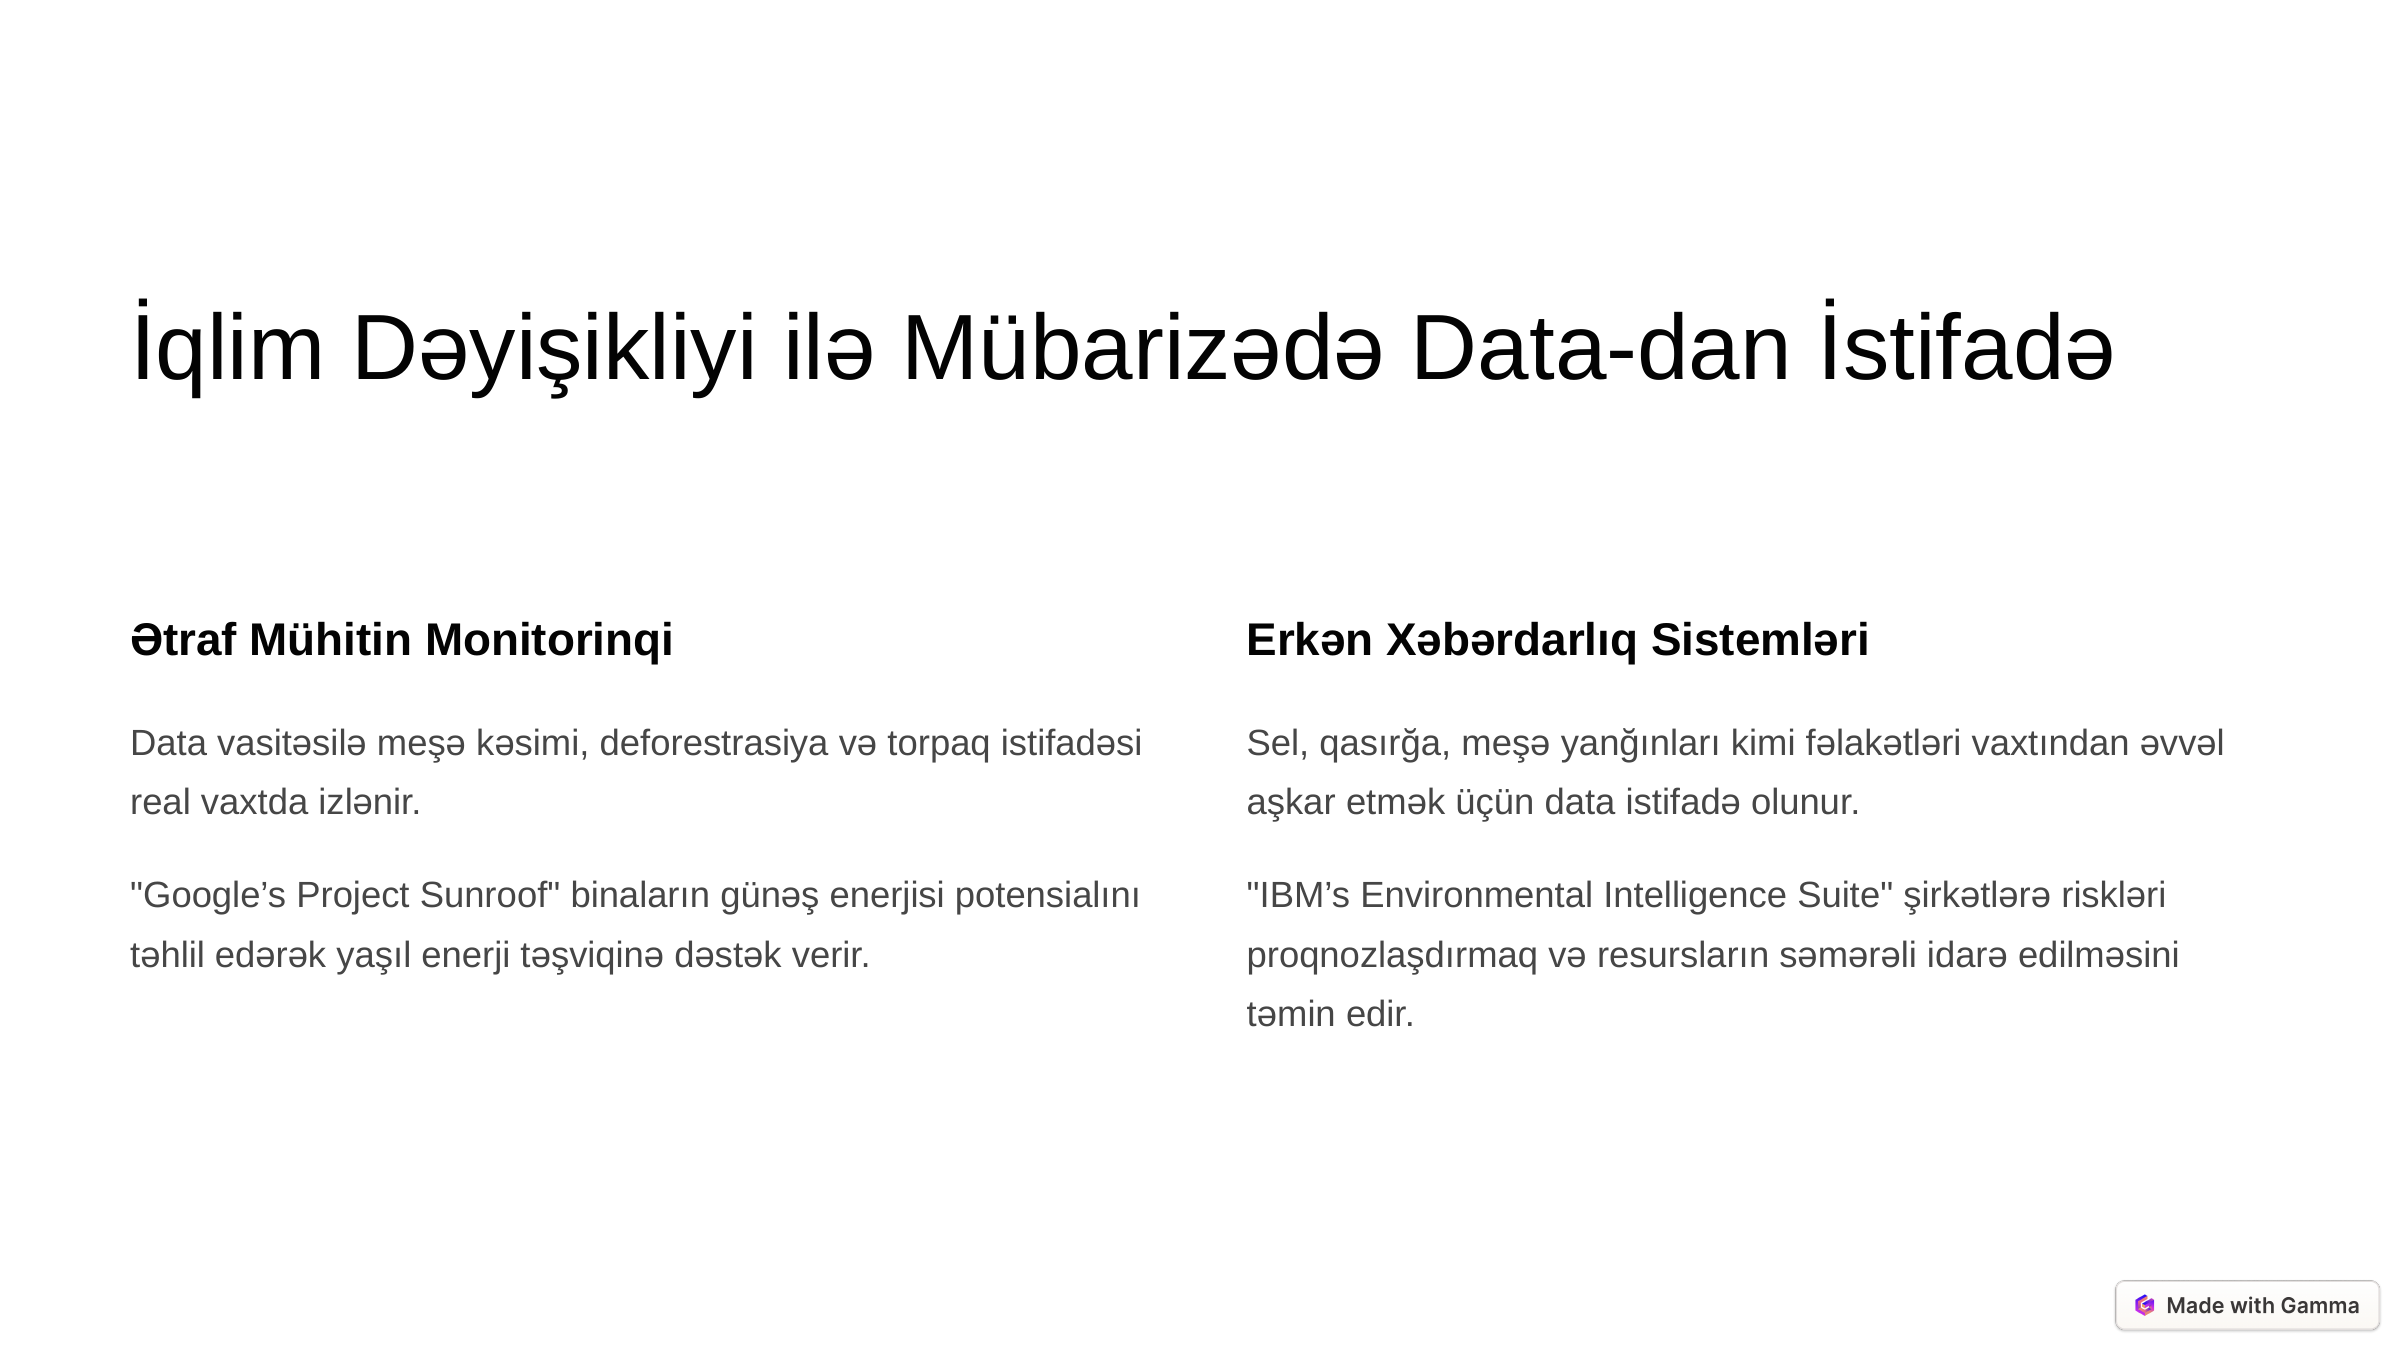

İqlim Dəyişikliyi ilə Mübarizədə Data-dan İstifadə
Ətraf Mühitin Monitorinqi
Erkən Xəbərdarlıq Sistemləri
Data vasitəsilə meşə kəsimi, deforestrasiya və torpaq istifadəsi real vaxtda izlənir.
Sel, qasırğa, meşə yanğınları kimi fəlakətləri vaxtından əvvəl aşkar etmək üçün data istifadə olunur.
"Google’s Project Sunroof" binaların günəş enerjisi potensialını təhlil edərək yaşıl enerji təşviqinə dəstək verir.
"IBM’s Environmental Intelligence Suite" şirkətlərə riskləri proqnozlaşdırmaq və resursların səmərəli idarə edilməsini təmin edir.